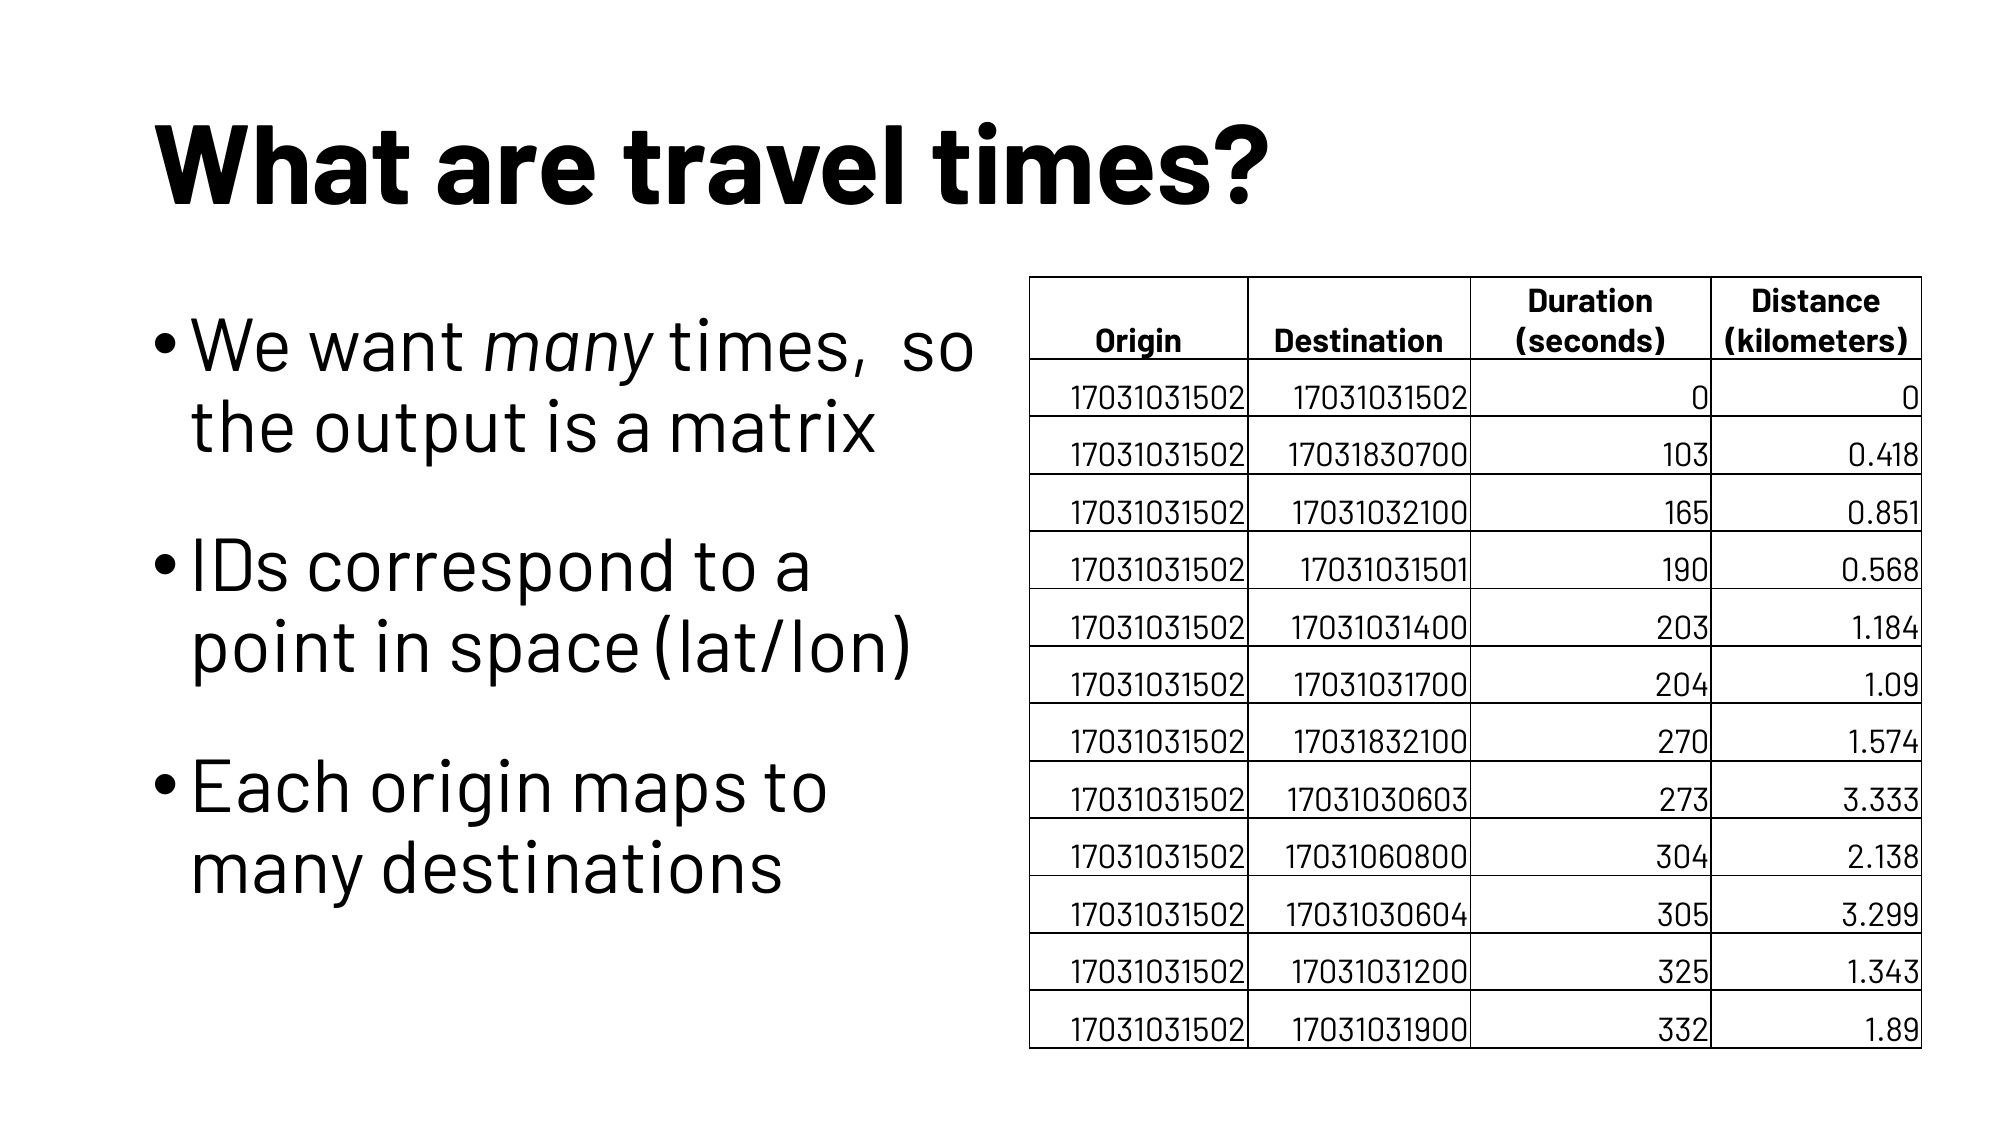

# What are travel times?
| Origin | Destination | Duration (seconds) | Distance (kilometers) |
| --- | --- | --- | --- |
| 17031031502 | 17031031502 | 0 | 0 |
| 17031031502 | 17031830700 | 103 | 0.418 |
| 17031031502 | 17031032100 | 165 | 0.851 |
| 17031031502 | 17031031501 | 190 | 0.568 |
| 17031031502 | 17031031400 | 203 | 1.184 |
| 17031031502 | 17031031700 | 204 | 1.09 |
| 17031031502 | 17031832100 | 270 | 1.574 |
| 17031031502 | 17031030603 | 273 | 3.333 |
| 17031031502 | 17031060800 | 304 | 2.138 |
| 17031031502 | 17031030604 | 305 | 3.299 |
| 17031031502 | 17031031200 | 325 | 1.343 |
| 17031031502 | 17031031900 | 332 | 1.89 |
We want many times,  so the output is a matrix
IDs correspond to a point in space (lat/lon)
Each origin maps to many destinations